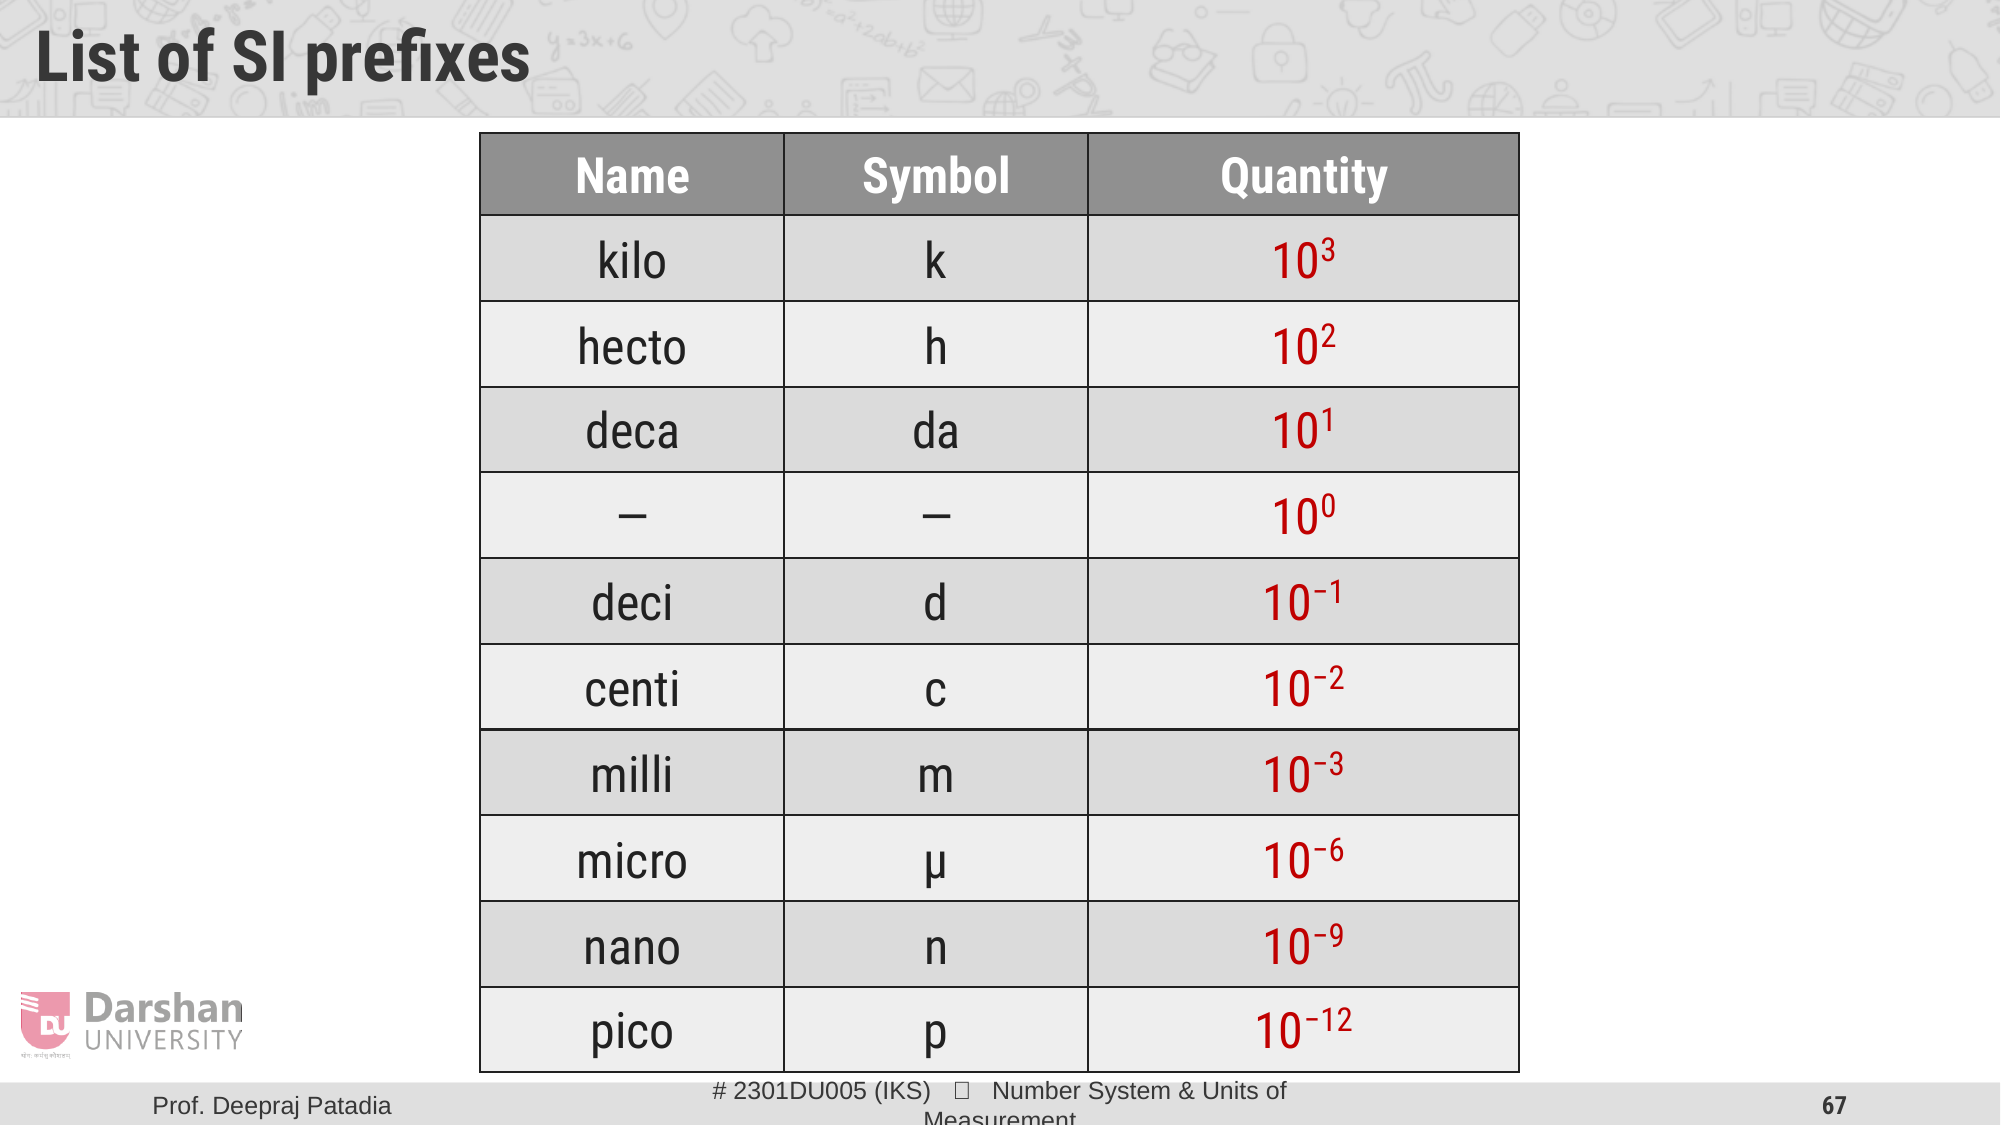

# List of SI prefixes

Name
Symbol
Quantity

kilo
k
10
3
hecto
h
10
2
deca
da
10
1
—
—
10
0
deci
d
10
−1
centi
c
10
−2
milli
m
10
−3
micro
μ
10
−6
nano
n
10
−9
pico
p
10
−12